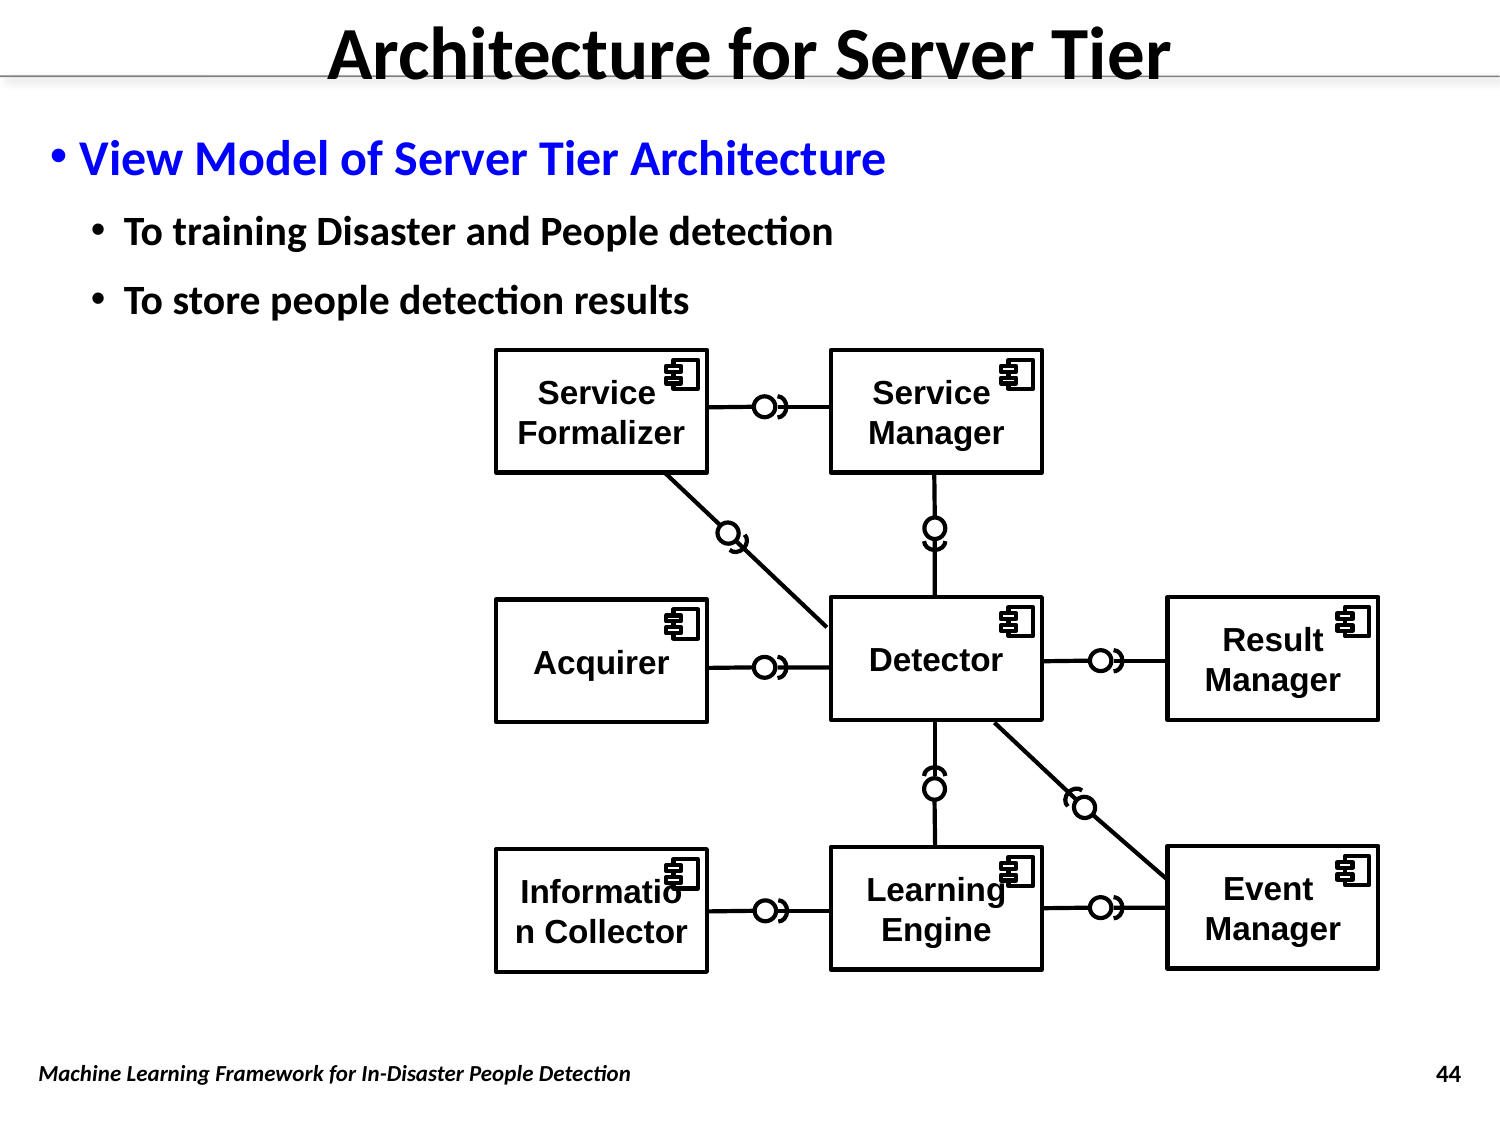

# Architecture for Server Tier
View Model of Server Tier Architecture
To training Disaster and People detection
To store people detection results

Service
Formalizer

Service
Manager

Detector

Result Manager

Acquirer

Event
Manager

Learning
Engine

Information Collector

Machine Learning Framework for In-Disaster People Detection
44